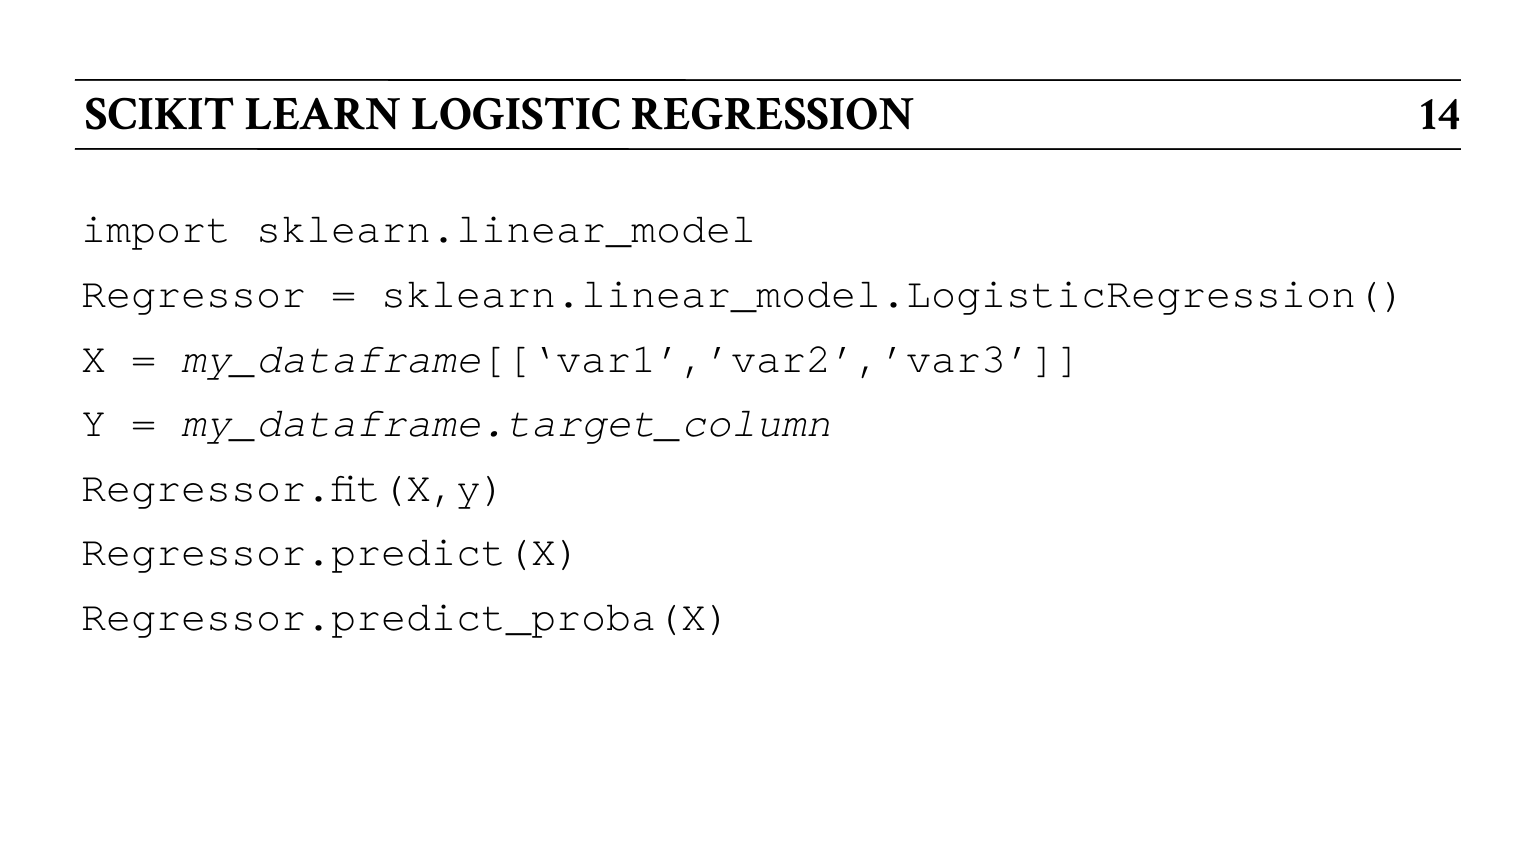

# SCIKIT LEARN LOGISTIC REGRESSION
14

import sklearn.linear_model
Regressor = sklearn.linear_model.LogisticRegression()
X = my_dataframe[[‘var1’,’var2’,’var3’]]
Y = my_dataframe.target_column
Regressor.fit(X,y)
Regressor.predict(X)
Regressor.predict_proba(X)